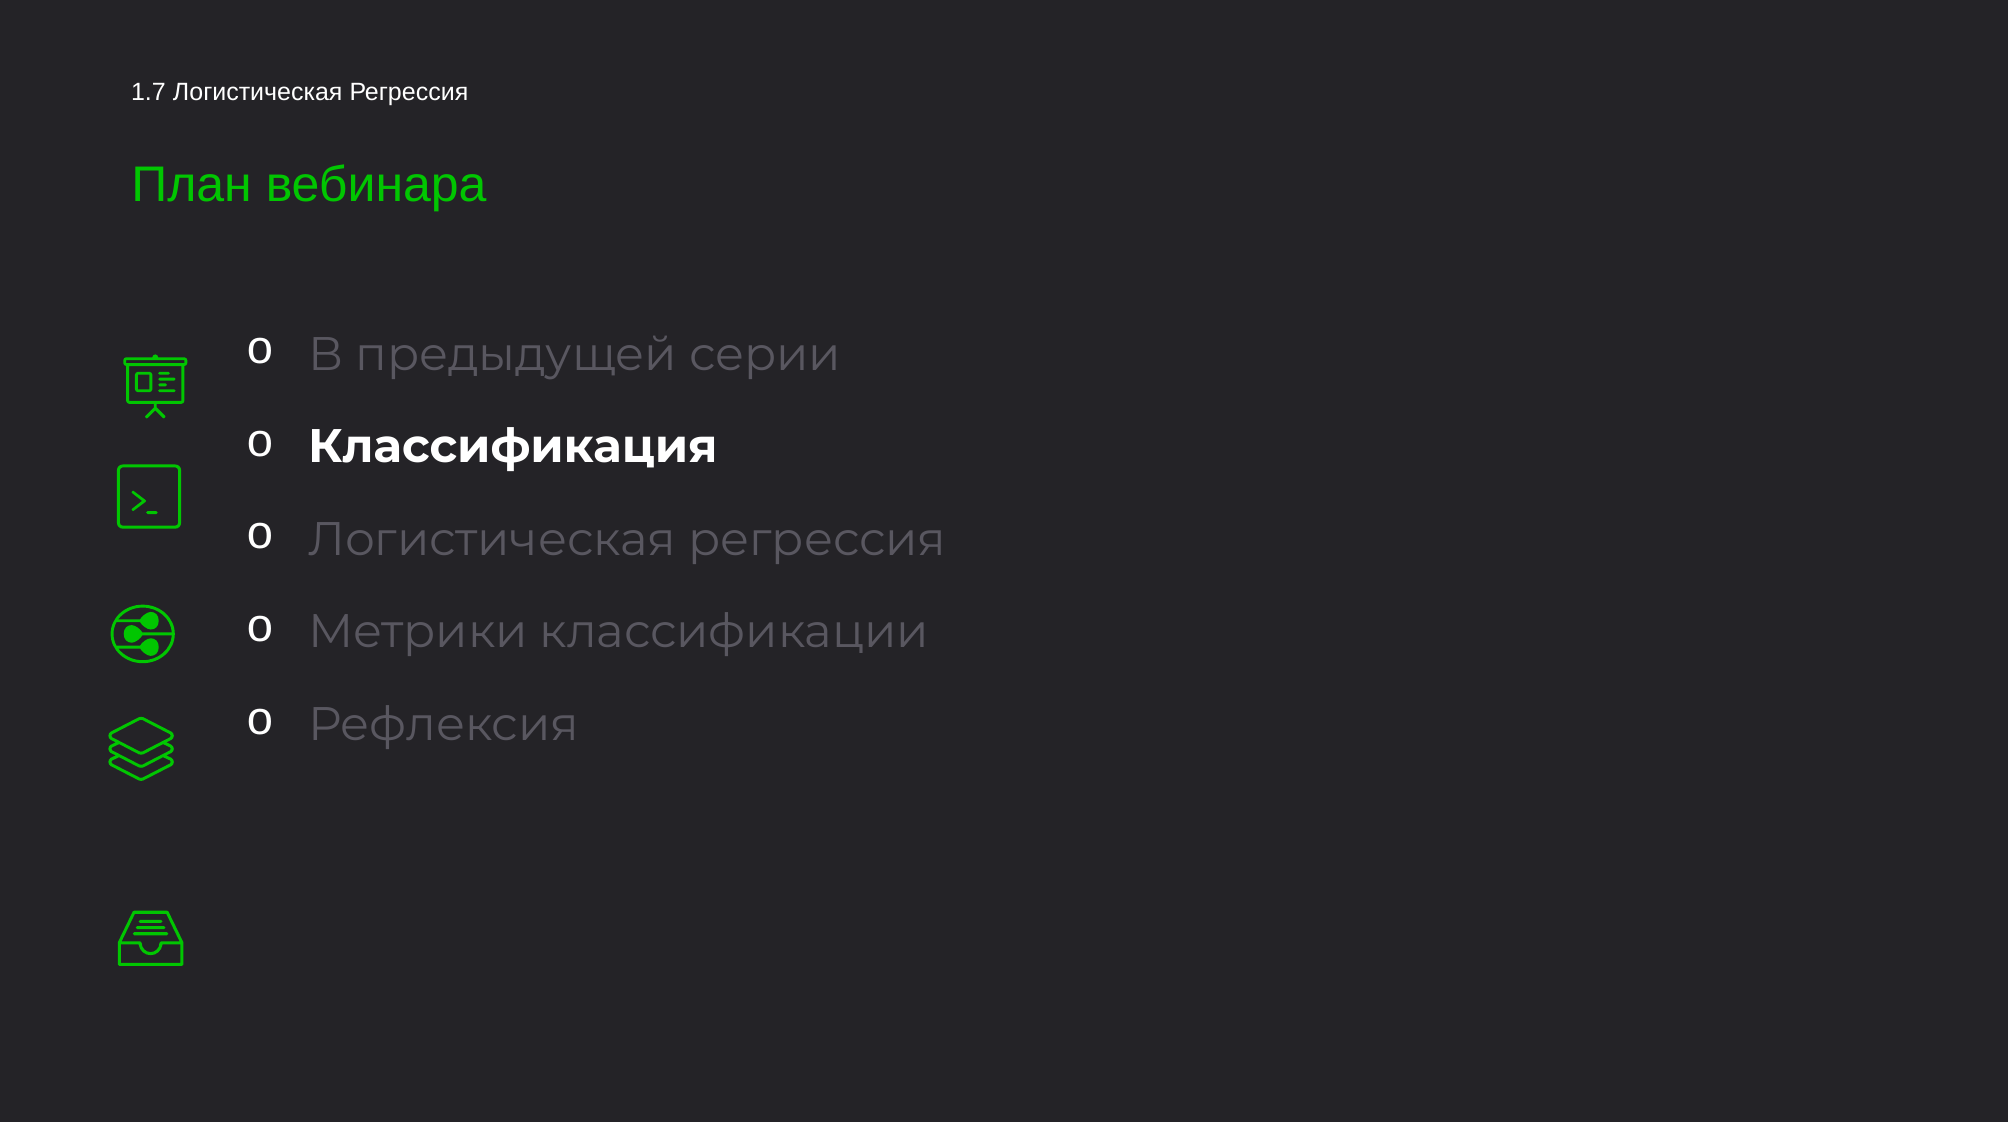

1.7 Логистическая Регрессия
План вебинара
В предыдущей серии
Классификация
Логистическая регрессия
Метрики классификации
Рефлексия